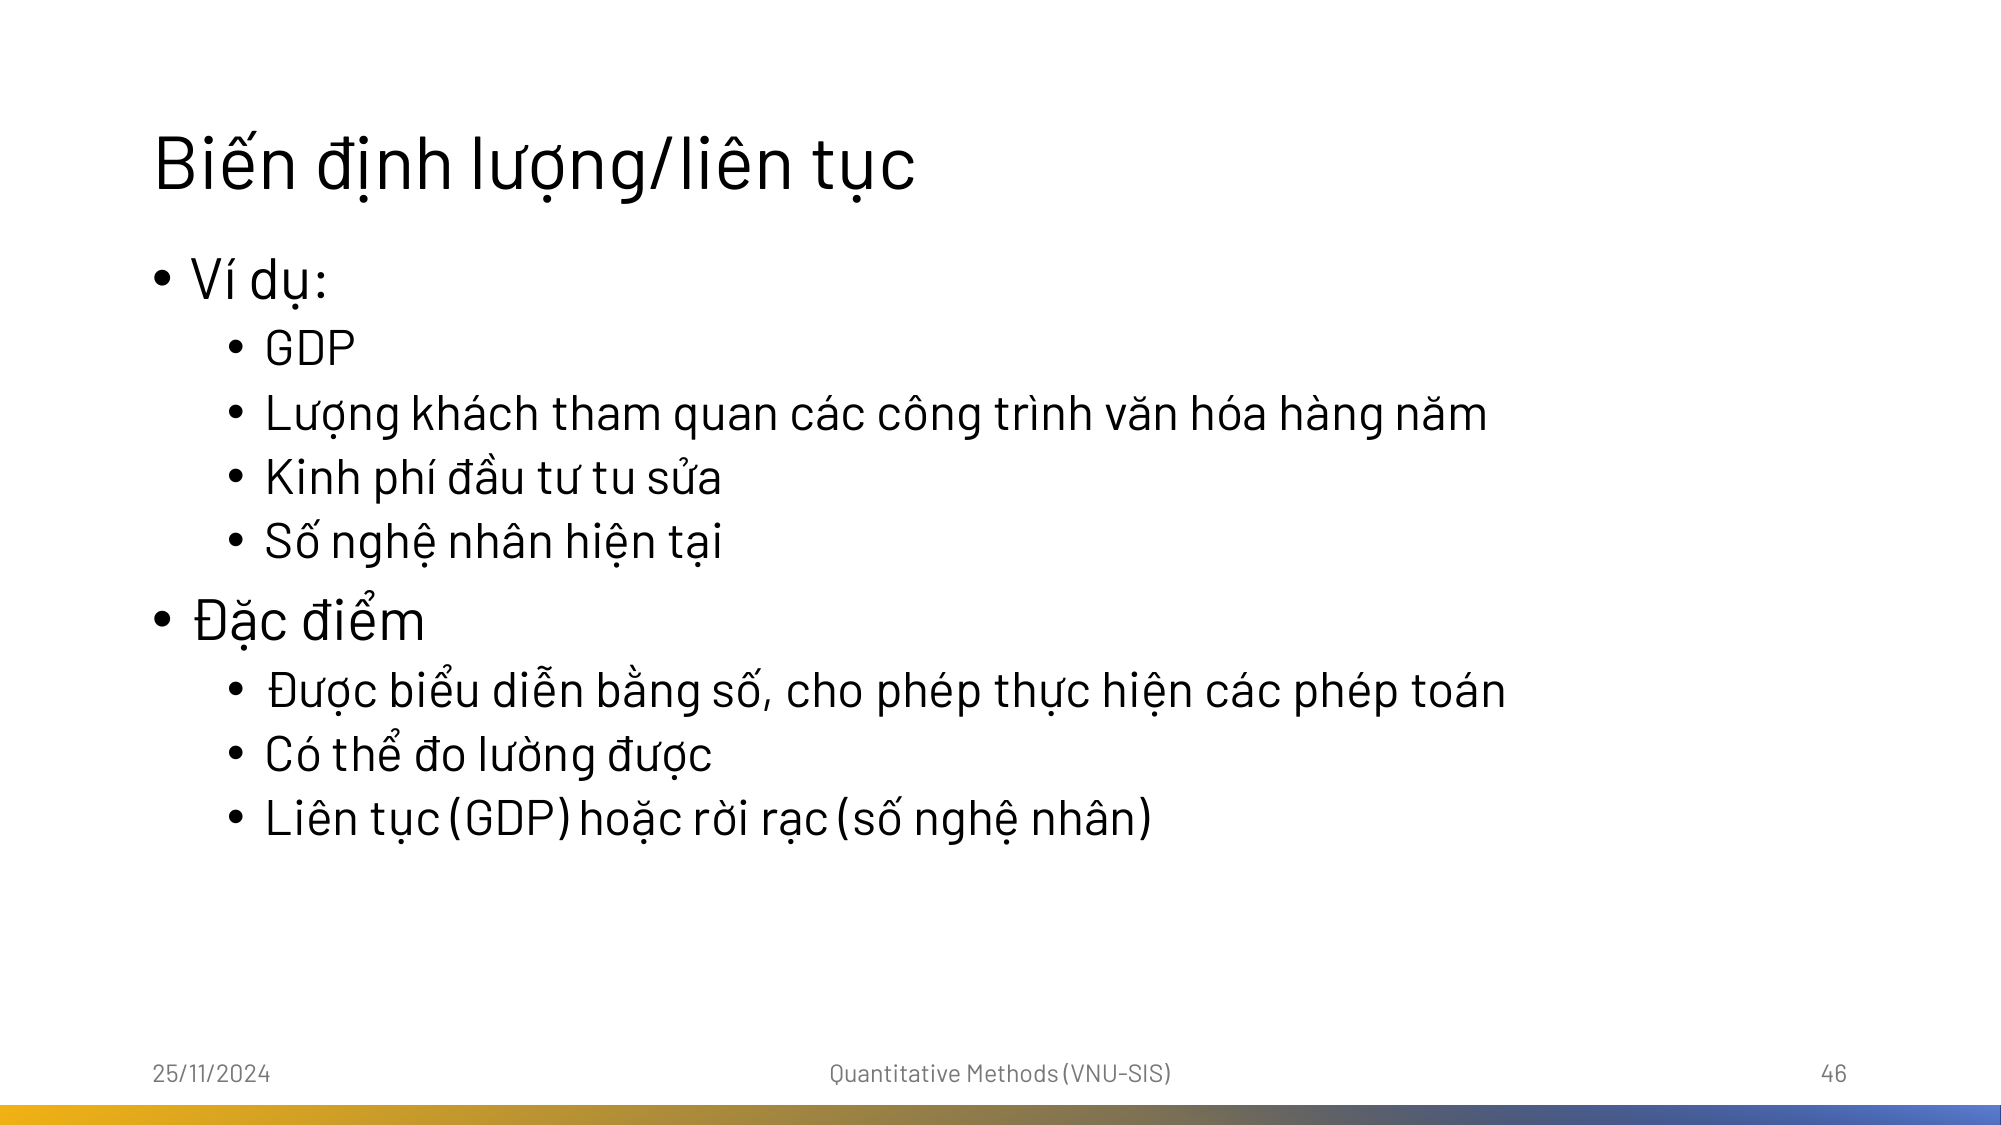

# Biến định lượng/liên tục
Ví dụ:
GDP
Lượng khách tham quan các công trình văn hóa hàng năm
Kinh phí đầu tư tu sửa
Số nghệ nhân hiện tại
Đặc điểm
Được biểu diễn bằng số, cho phép thực hiện các phép toán
Có thể đo lường được
Liên tục (GDP) hoặc rời rạc (số nghệ nhân)

25/11/2024
Quantitative Methods (VNU-SIS)
46